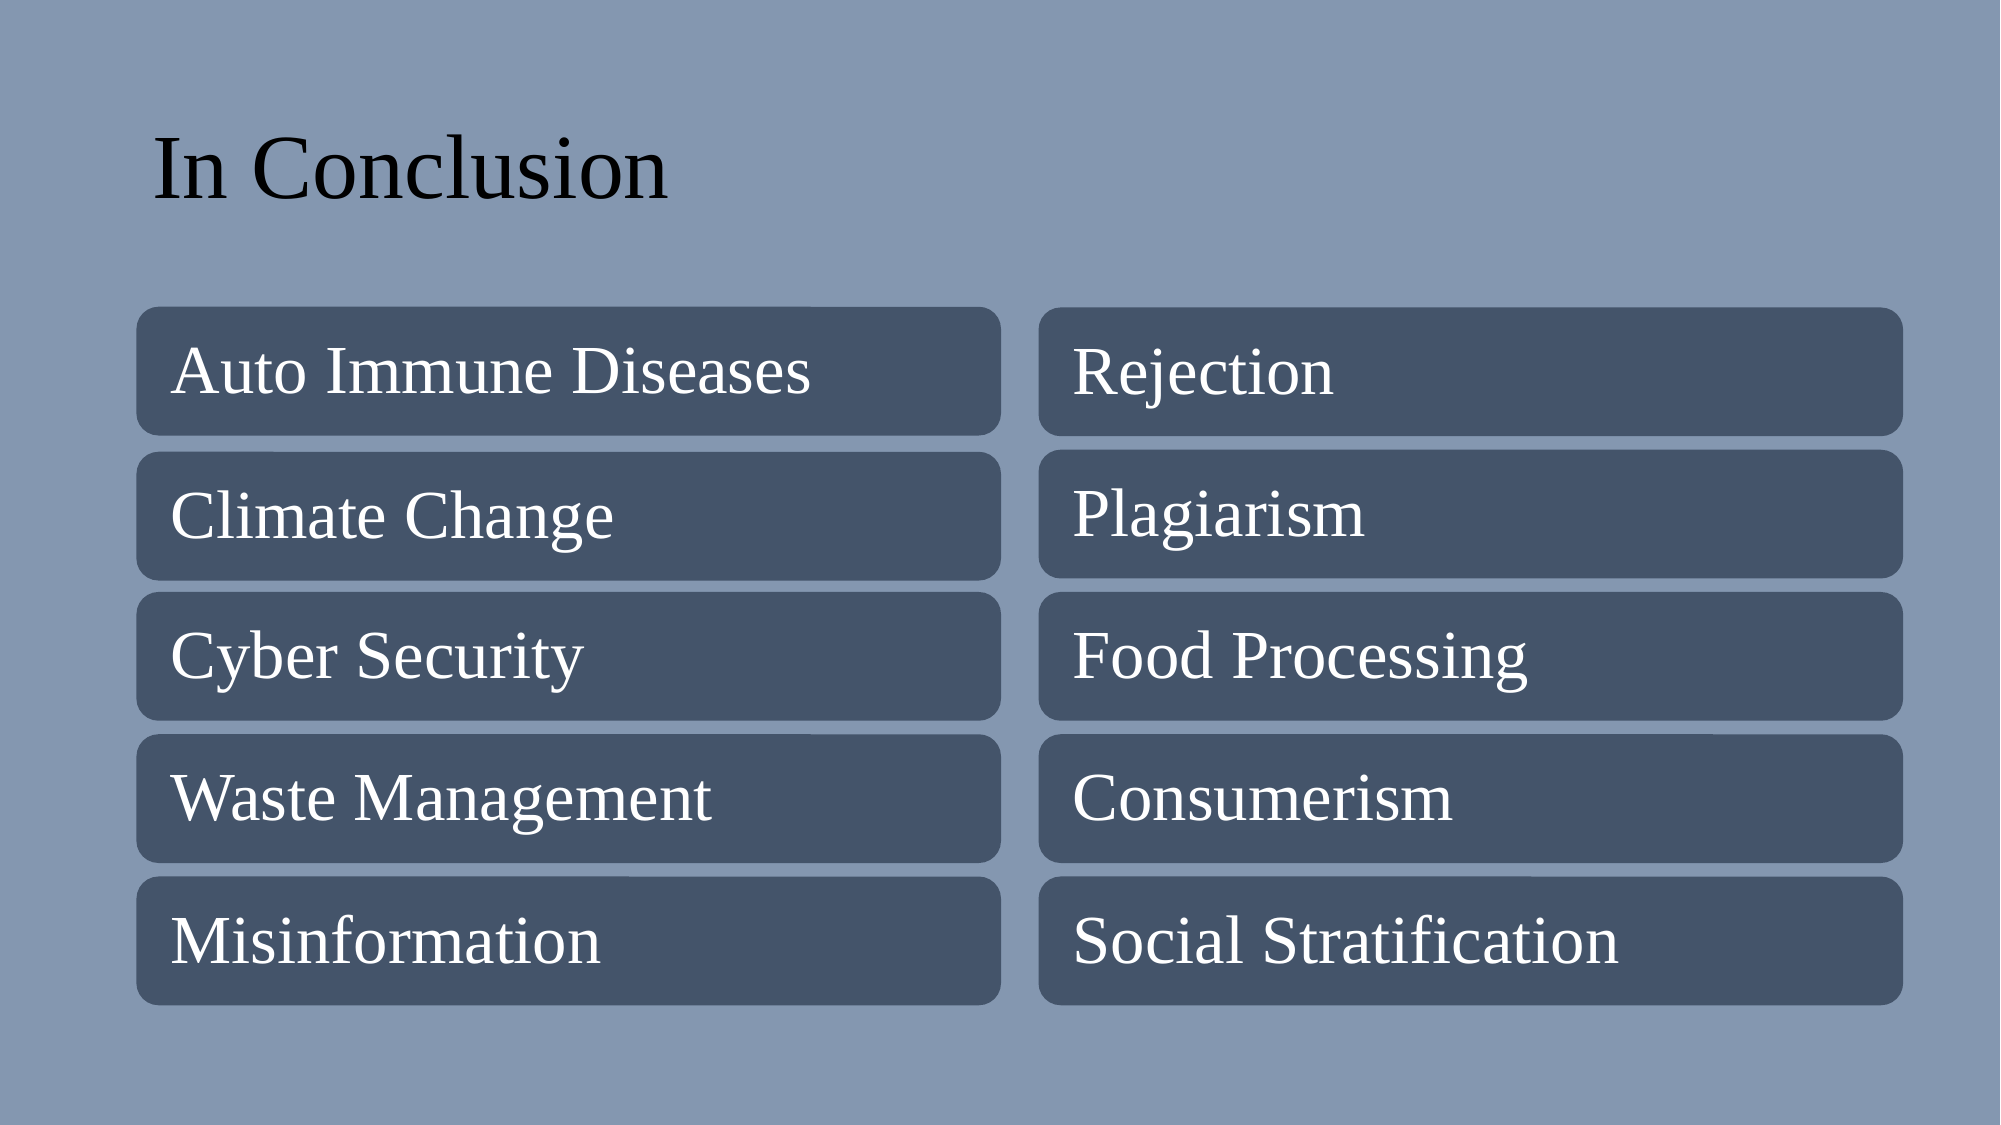

# In Conclusion
Auto Immune Diseases
Climate Change
Cyber Security
Waste Management
Misinformation
Rejection
Plagiarism
Food Processing
Consumerism
Social Stratification